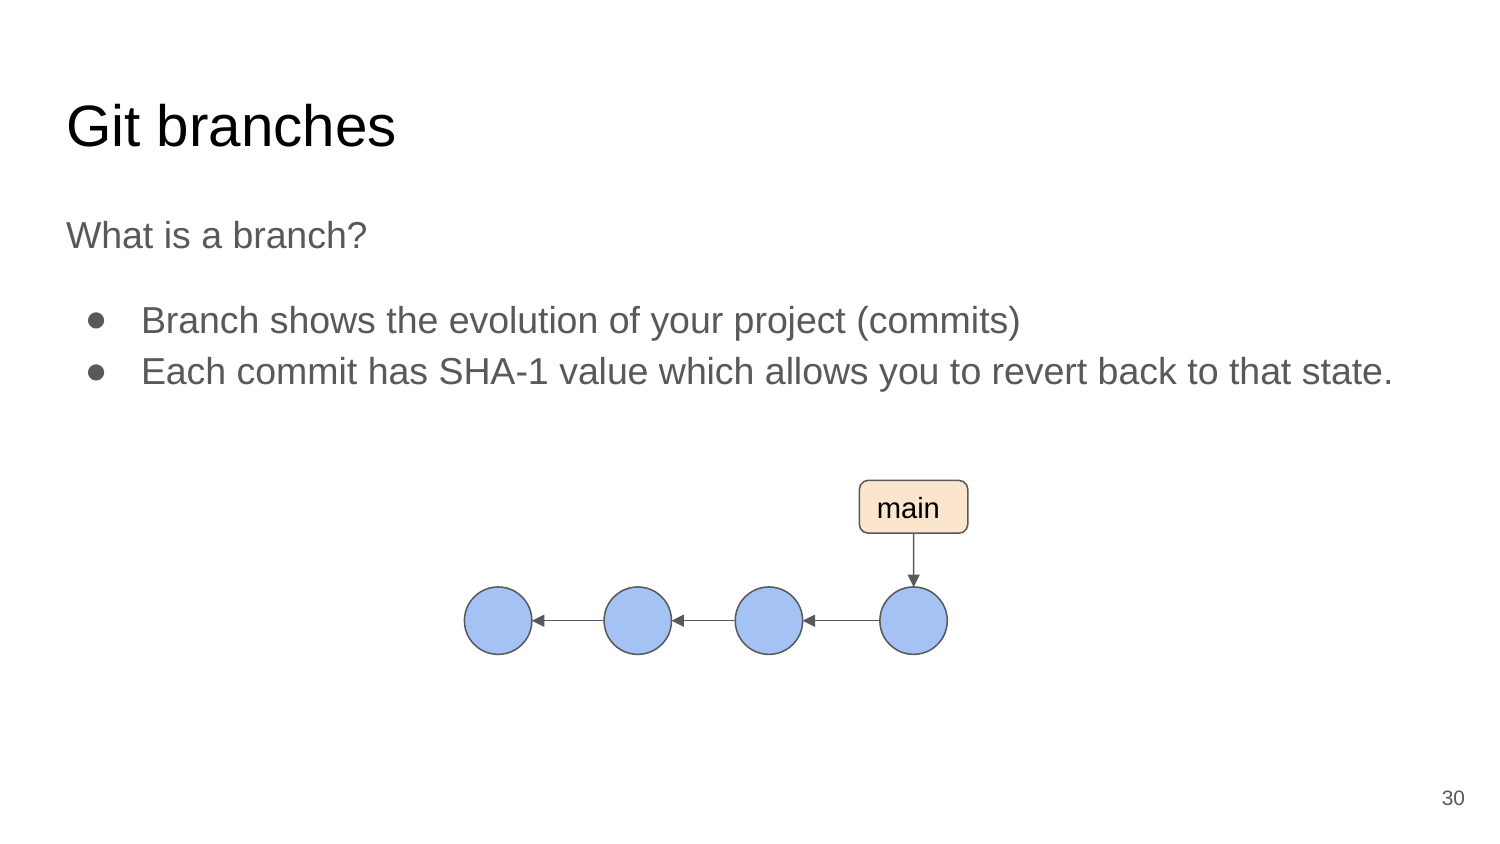

# Git branches
What is a branch?
Branch shows the evolution of your project (commits)
Each commit has SHA-1 value which allows you to revert back to that state.
main

30